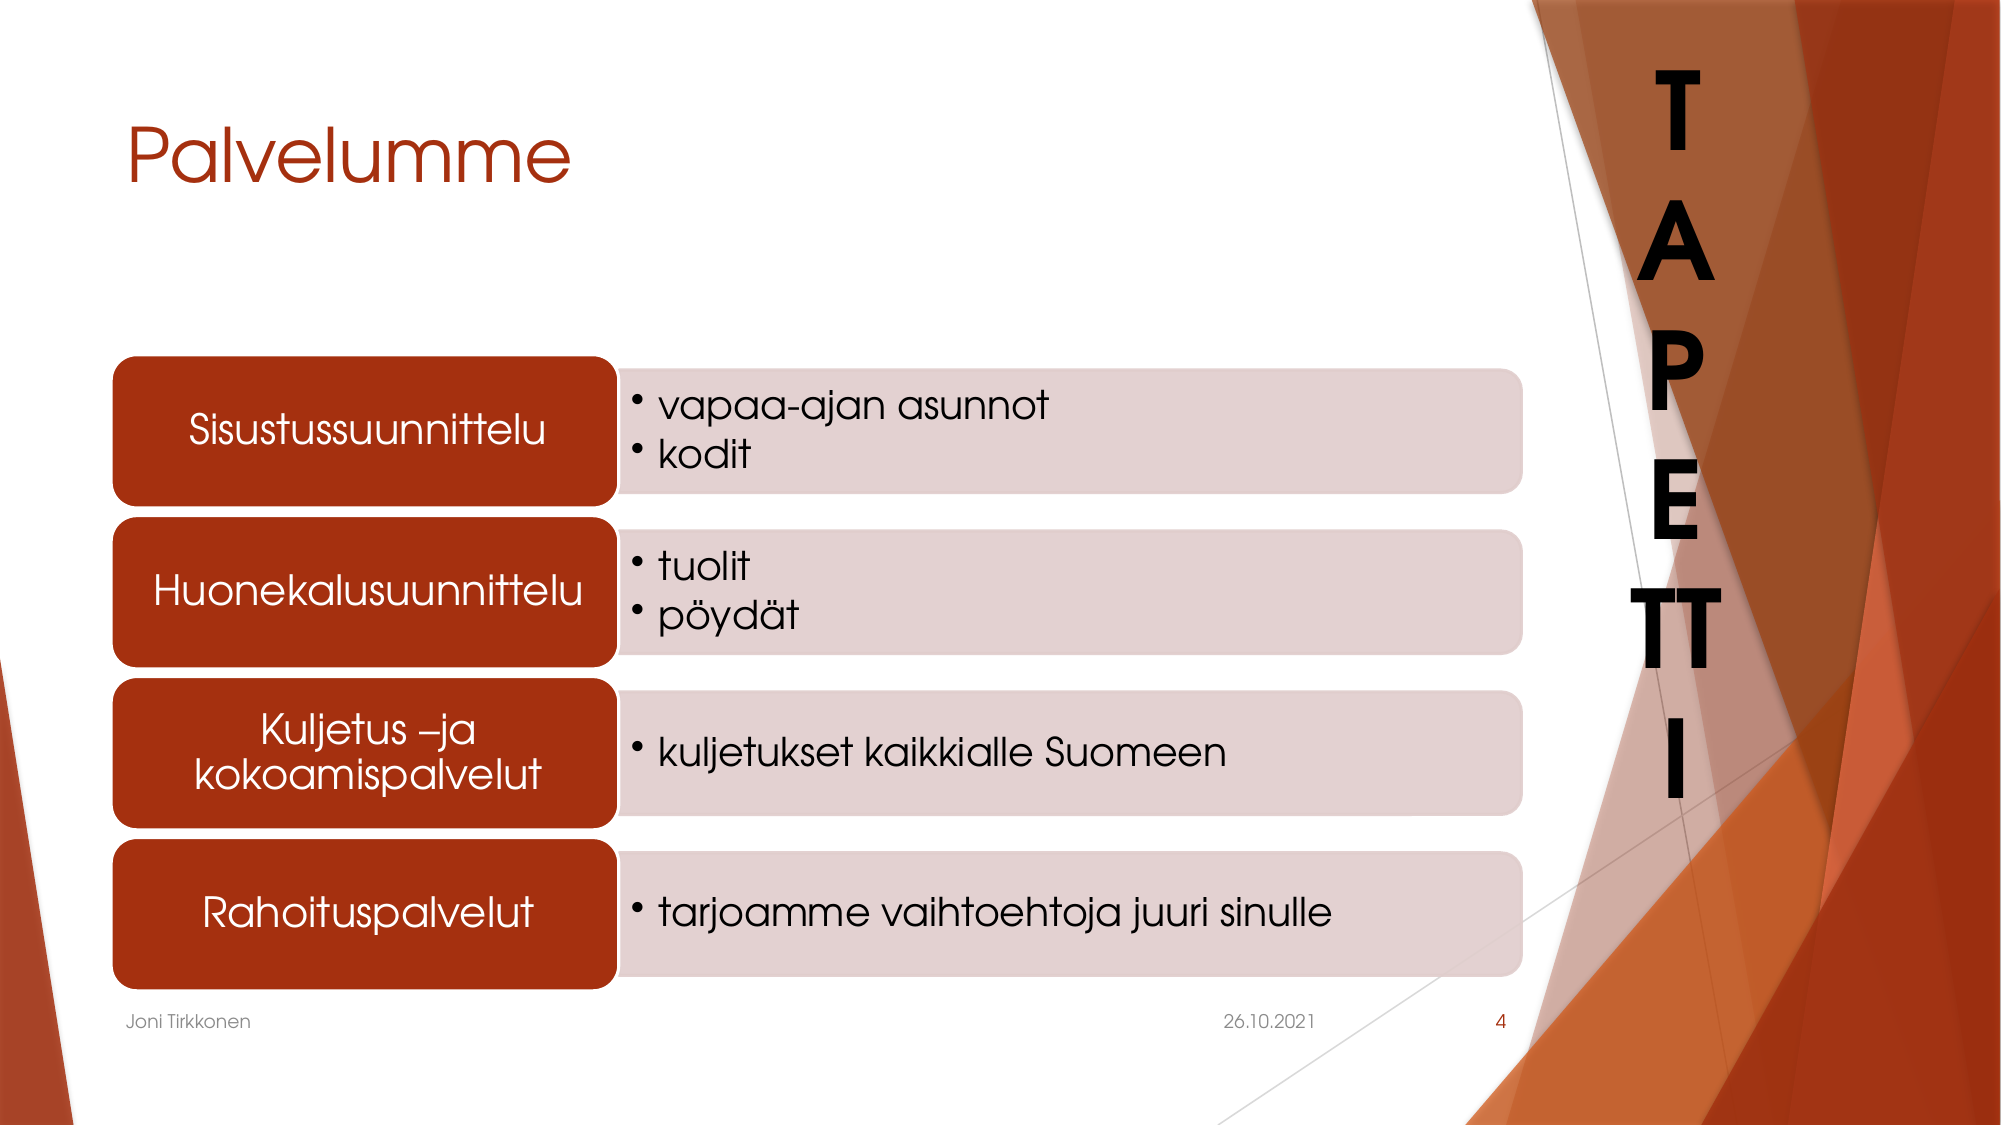

# Palvelumme
vapaa-ajan asunnot
kodit
Sisustussuunnittelu
tuolit
pöydät
Huonekalusuunnittelu
kuljetukset kaikkialle Suomeen
Kuljetus –ja kokoamispalvelut
tarjoamme vaihtoehtoja juuri sinulle
Rahoituspalvelut
Joni Tirkkonen
26.10.2021
4